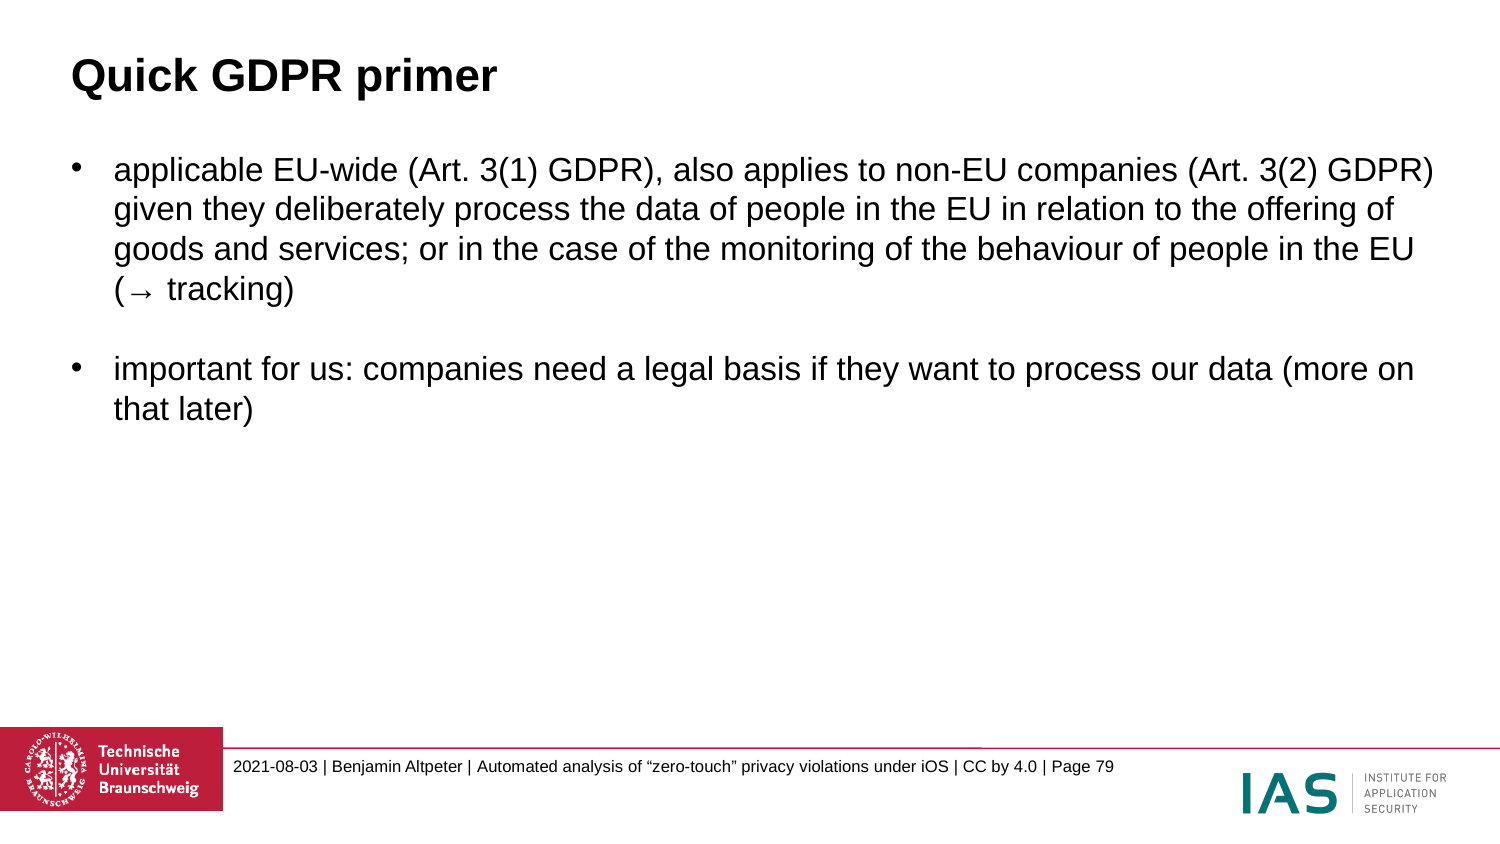

# Quick GDPR primer
applicable EU-wide (Art. 3(1) GDPR), also applies to non-EU companies (Art. 3(2) GDPR) given they deliberately process the data of people in the EU in relation to the offering of goods and services; or in the case of the monitoring of the behaviour of people in the EU (→ tracking)

important for us: companies need a legal basis if they want to process our data (more on that later)